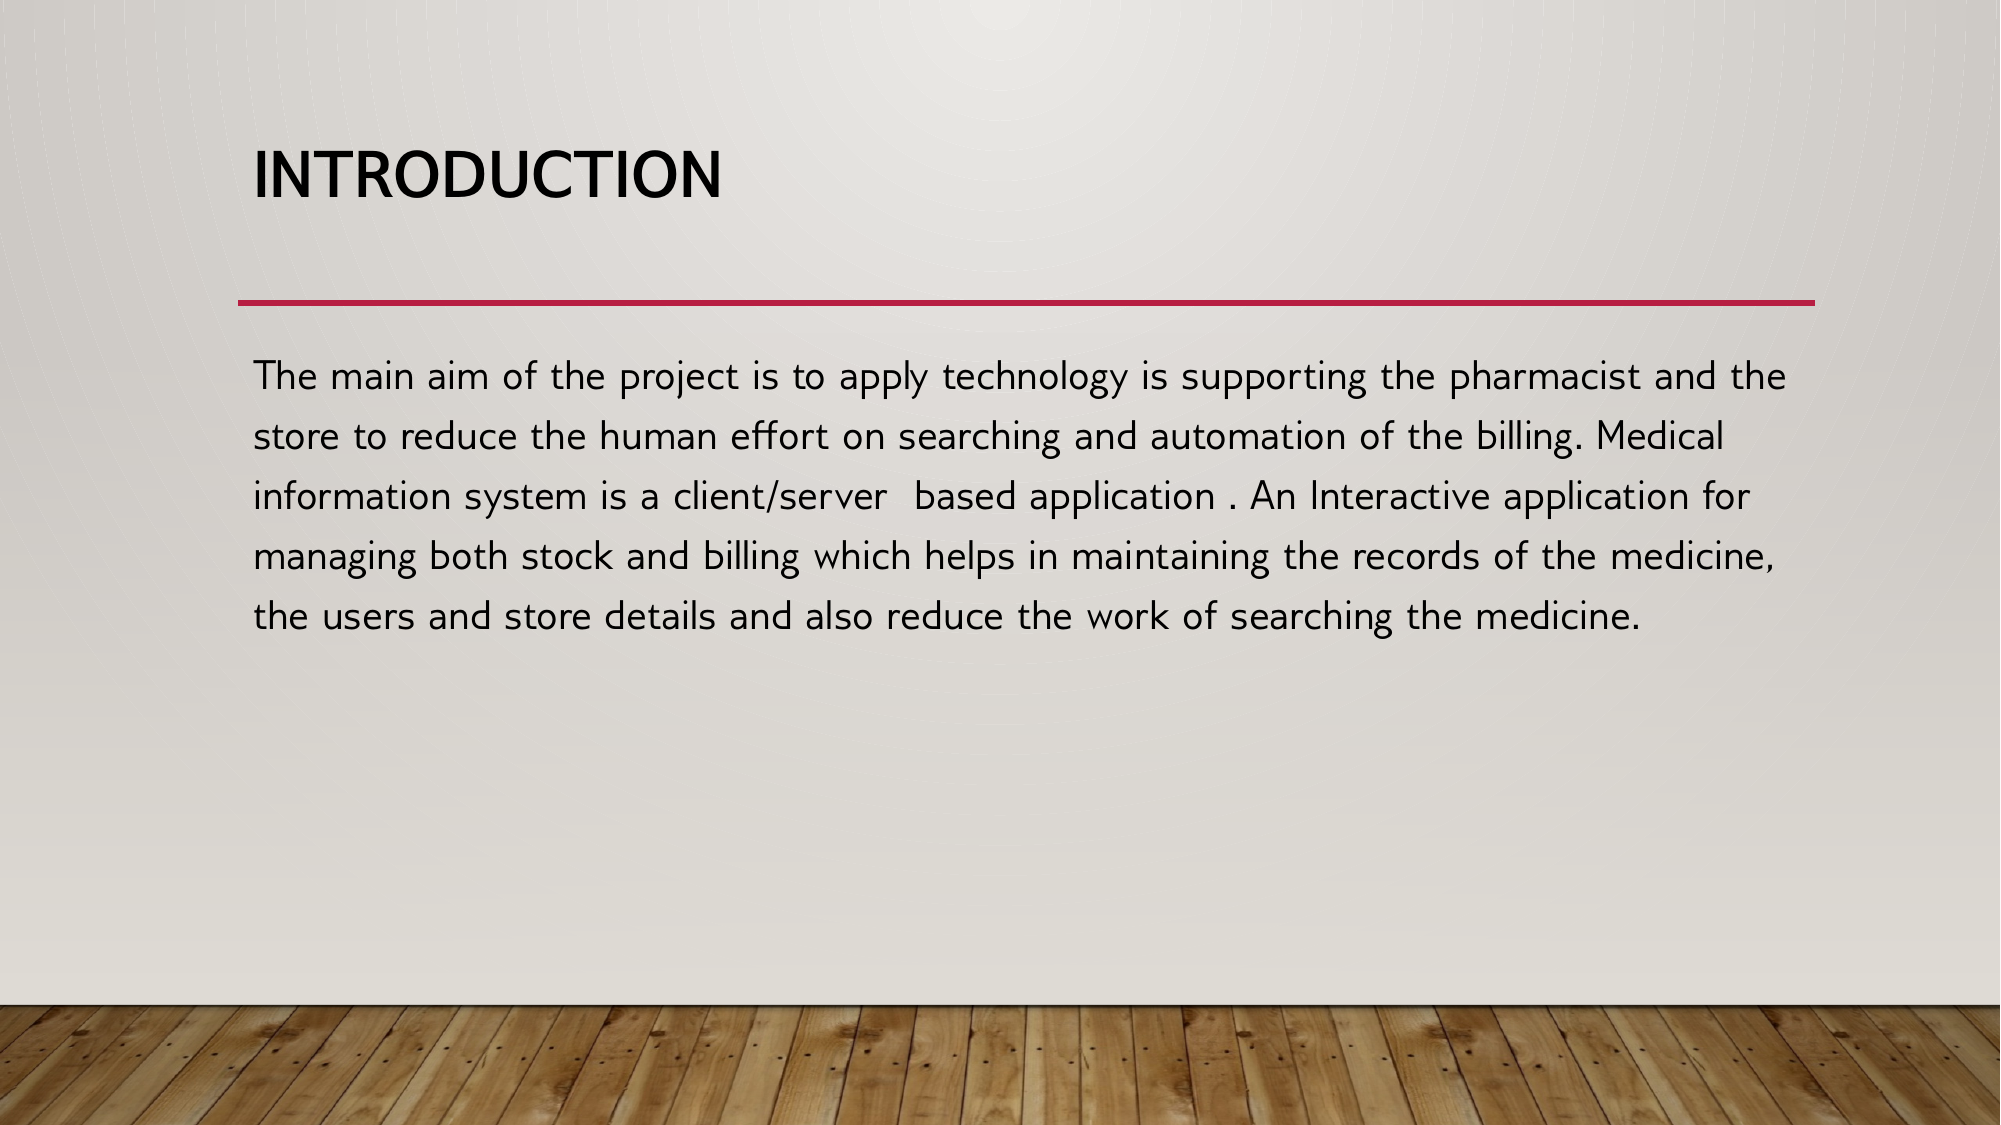

# Introduction
The main aim of the project is to apply technology is supporting the pharmacist and the store to reduce the human effort on searching and automation of the billing. Medical information system is a client/server  based application . An Interactive application for managing both stock and billing which helps in maintaining the records of the medicine, the users and store details and also reduce the work of searching the medicine.